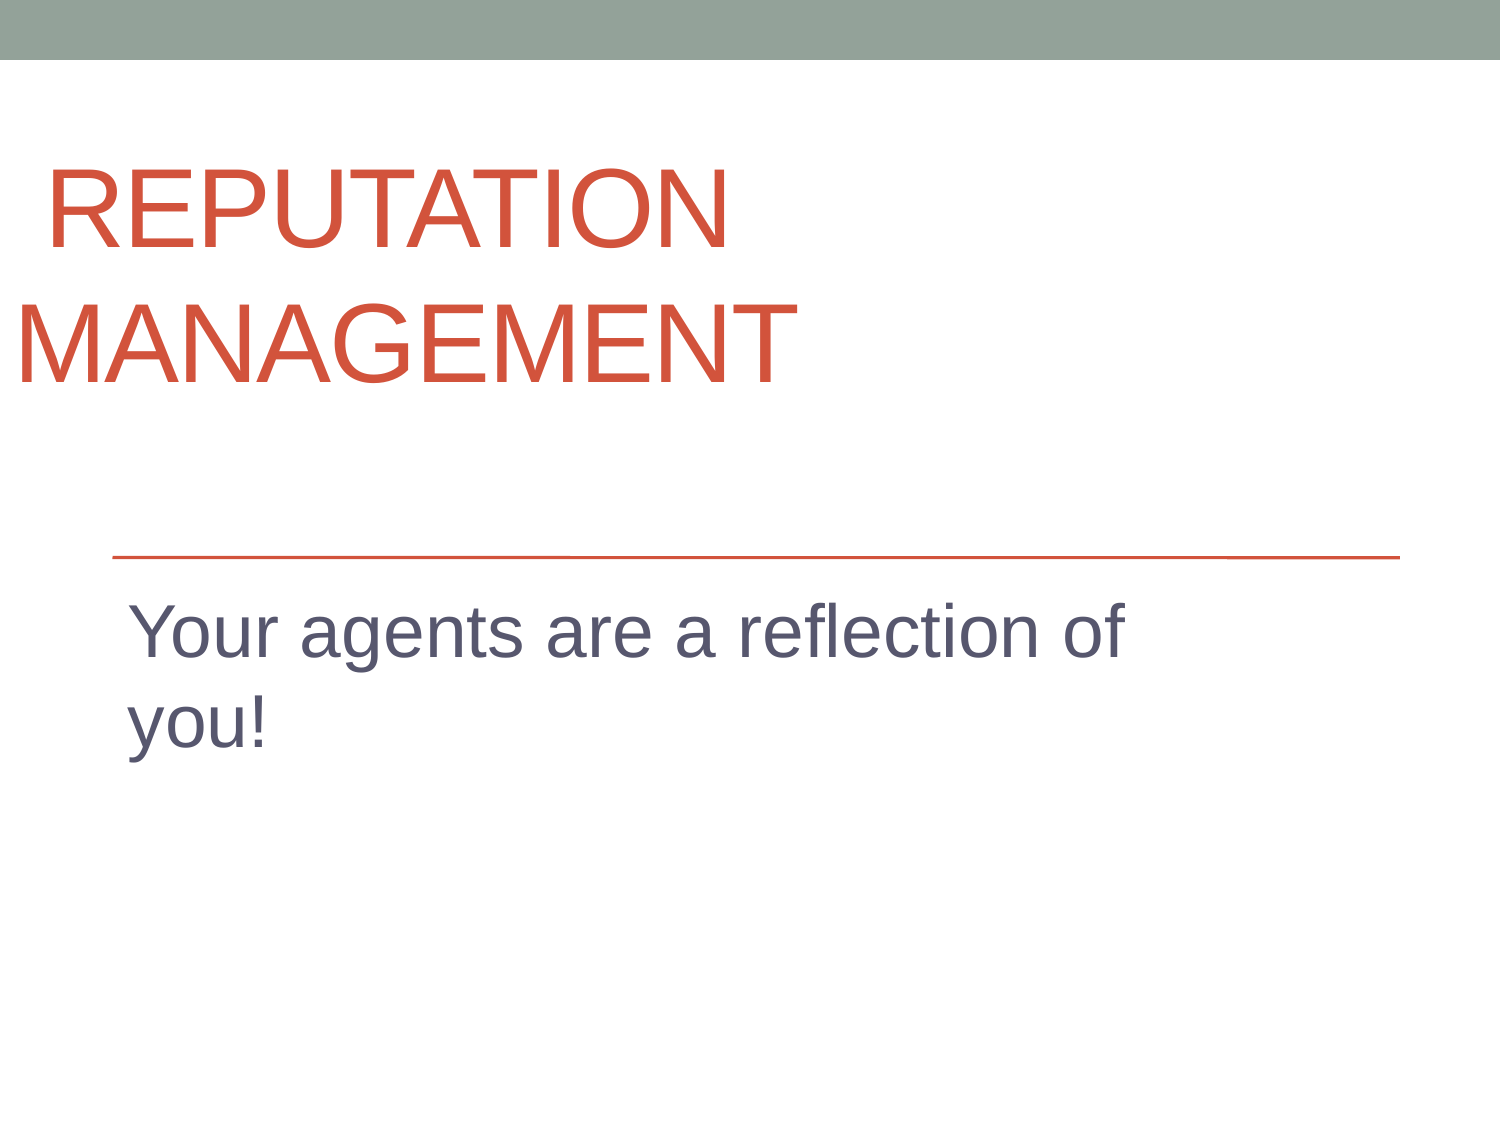

# Reputation Management
Your agents are a reflection of you!